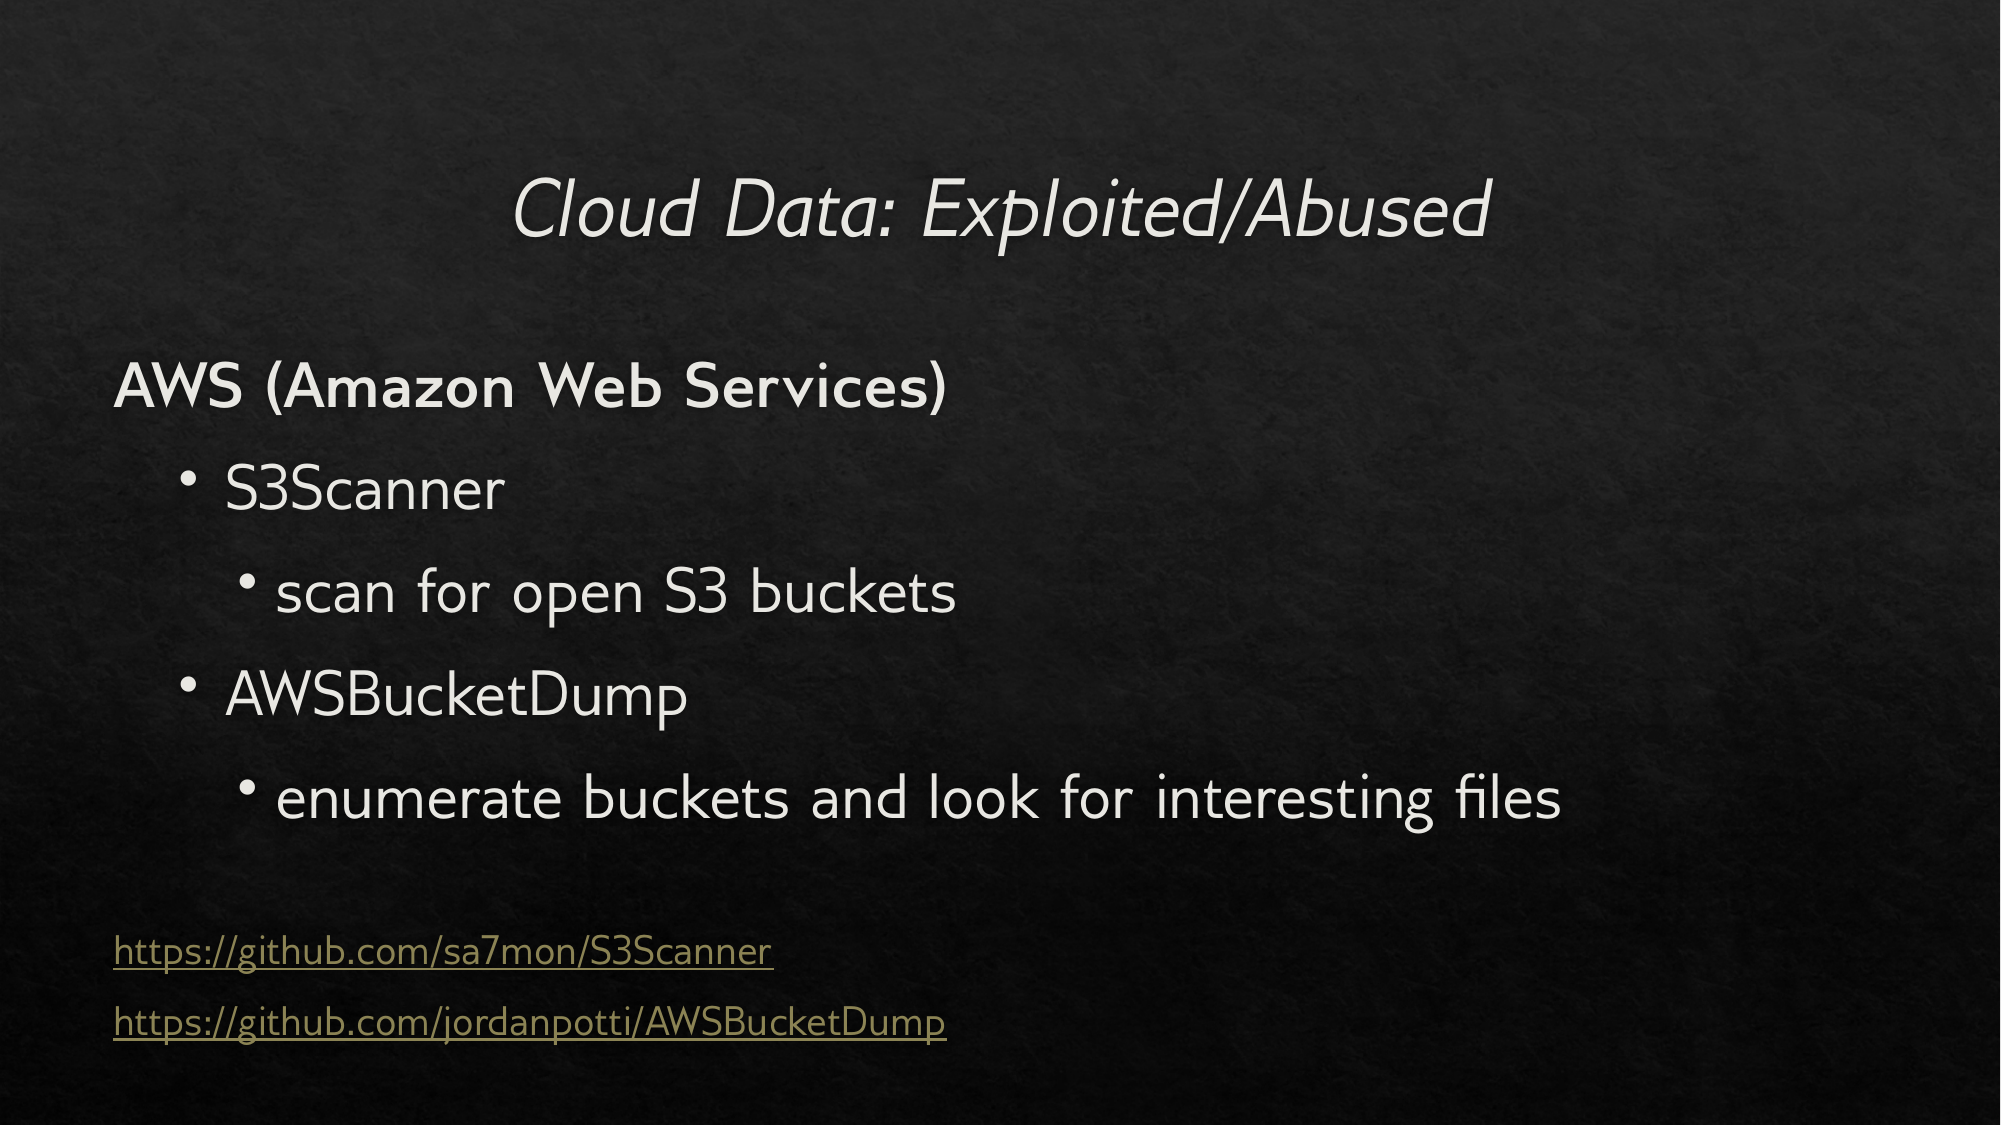

# Cloud Data: Exploited/Abused

AWS (Amazon Web Services)
S3Scanner
scan for open S3 buckets
AWSBucketDump
enumerate buckets and look for interesting files

https://github.com/sa7mon/S3Scanner
https://github.com/jordanpotti/AWSBucketDump